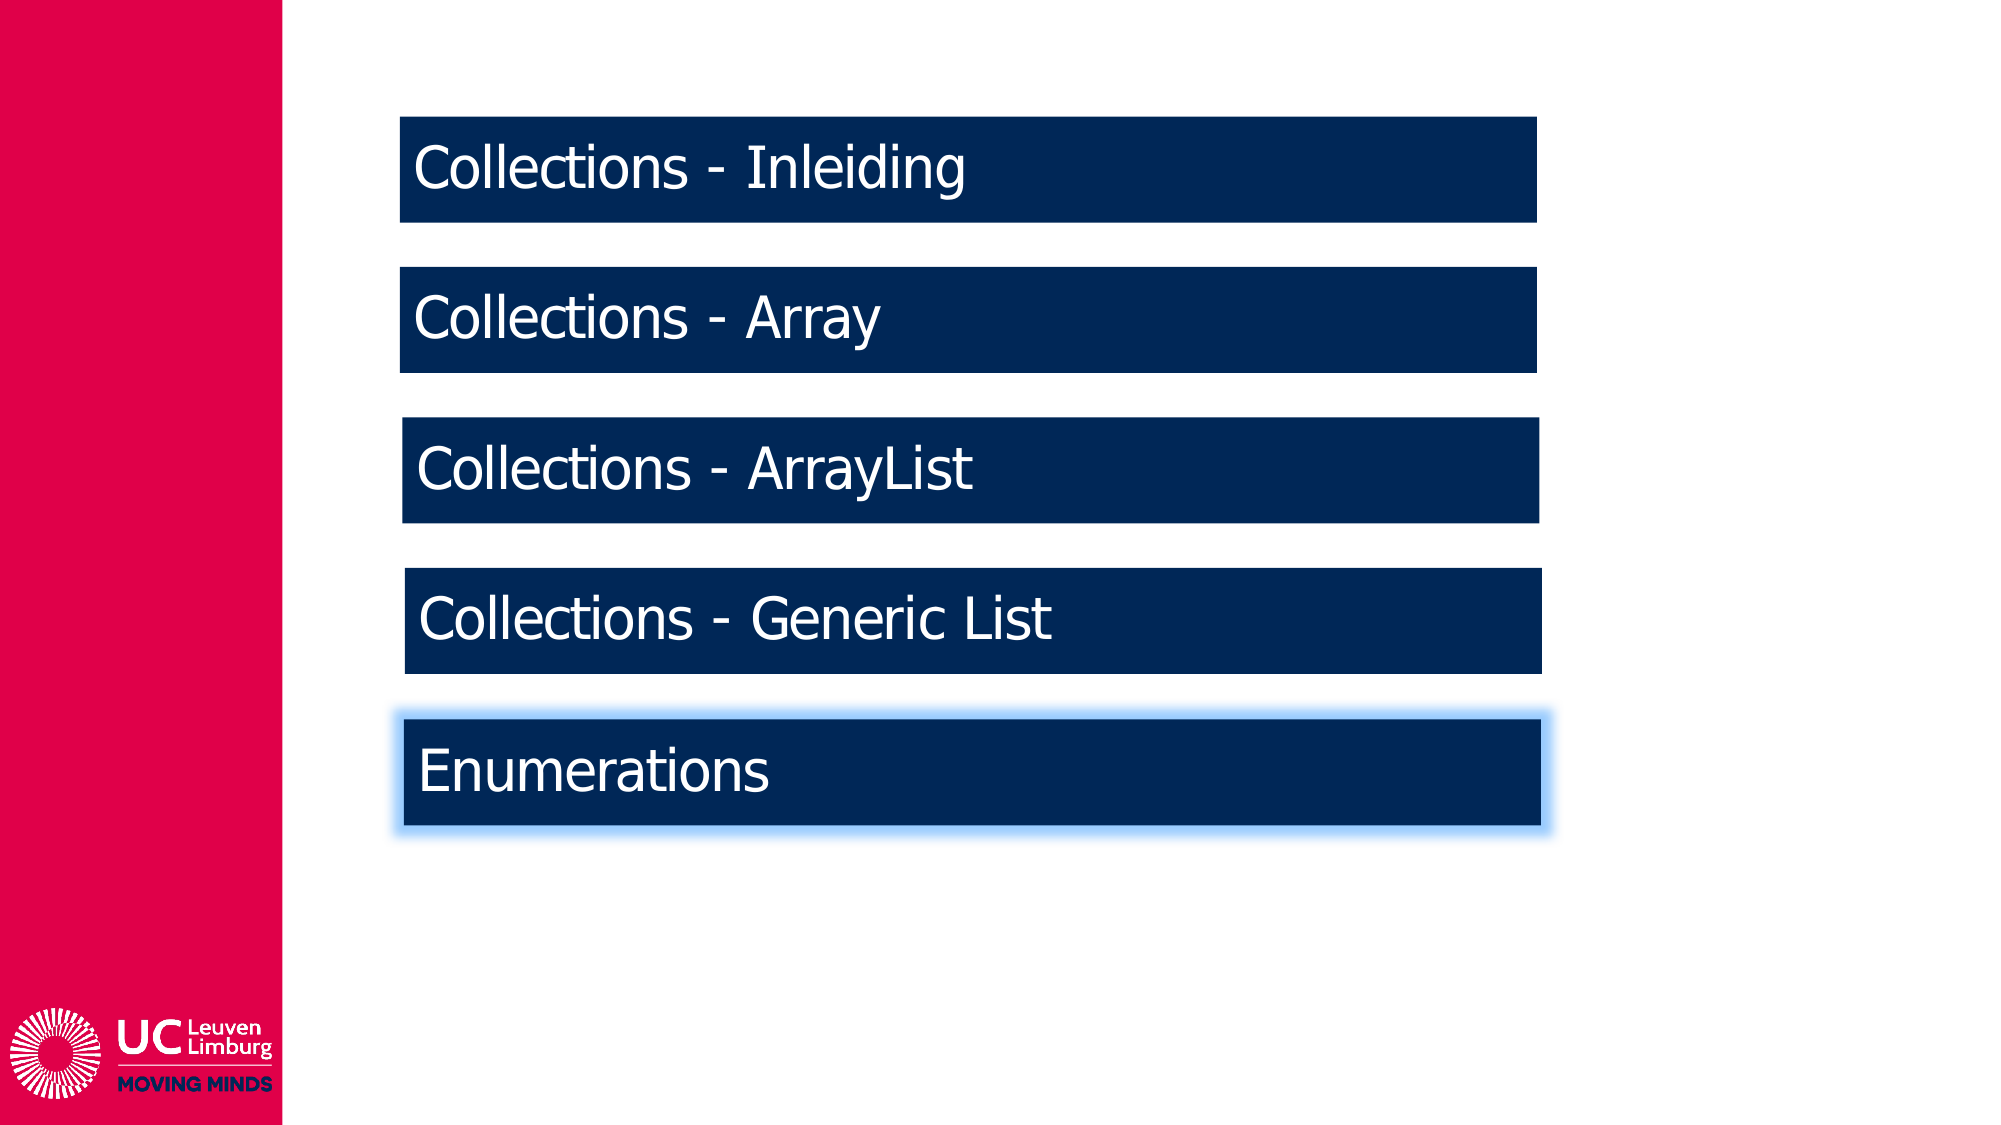

Collections - Inleiding
Collections - Array
Collections - ArrayList
Collections - Generic List
Enumerations